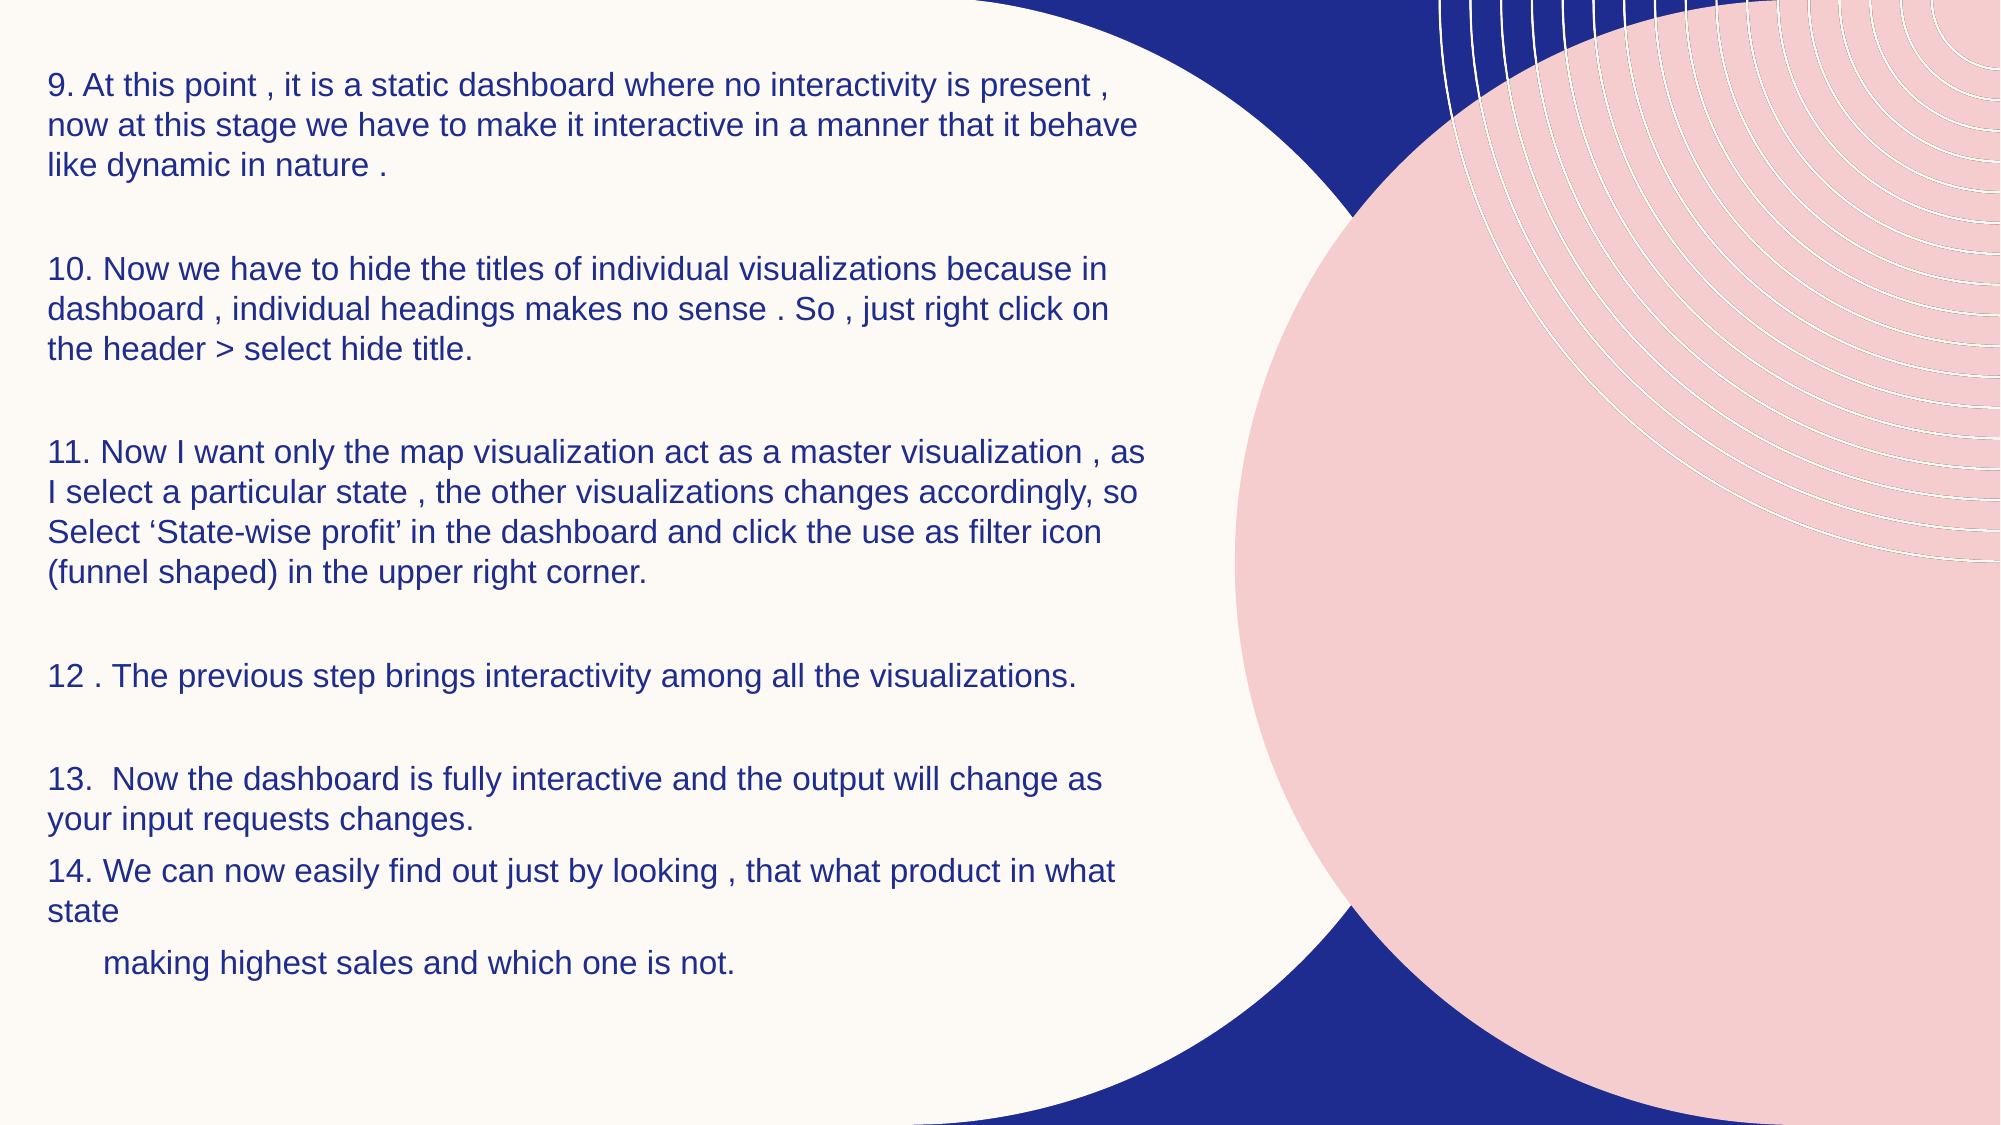

#
9. At this point , it is a static dashboard where no interactivity is present , now at this stage we have to make it interactive in a manner that it behave like dynamic in nature .

10. Now we have to hide the titles of individual visualizations because in dashboard , individual headings makes no sense . So , just right click on the header > select hide title.

11. Now I want only the map visualization act as a master visualization , as I select a particular state , the other visualizations changes accordingly, so  Select ‘State-wise profit’ in the dashboard and click the use as filter icon (funnel shaped) in the upper right corner.

12 . The previous step brings interactivity among all the visualizations.

13.  Now the dashboard is fully interactive and the output will change as your input requests changes.
14. We can now easily find out just by looking , that what product in what state
      making highest sales and which one is not.